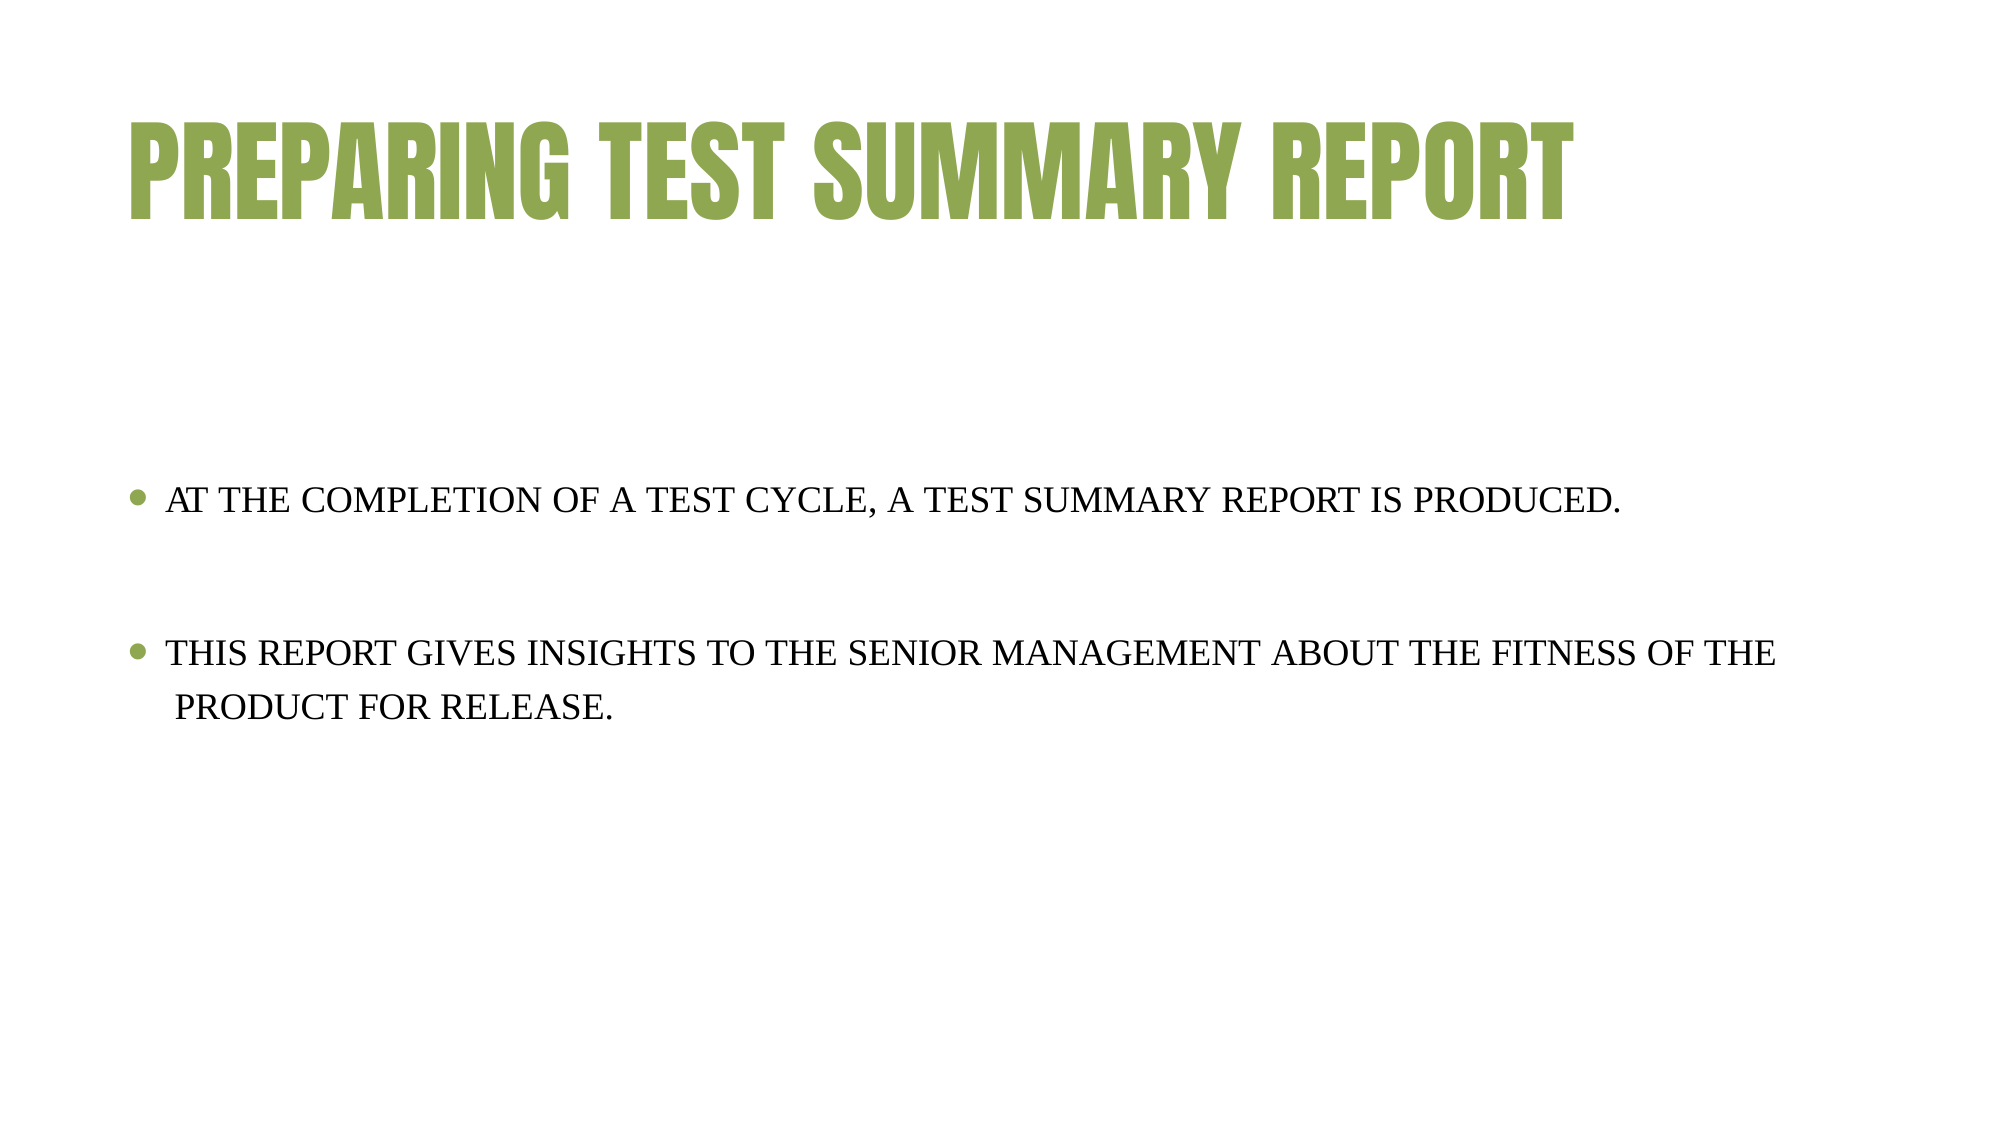

# PREPARING TEST SUMMARY REPORT
AT THE COMPLETION OF A TEST CYCLE, A TEST SUMMARY REPORT IS PRODUCED.

THIS REPORT GIVES INSIGHTS TO THE SENIOR MANAGEMENT ABOUT THE FITNESS OF THE  PRODUCT FOR RELEASE.
TEST PLANNING, MANAGEMENT, EXECUTION, AND REPORTING
PSG COLLEGE OF TECHNOLOGY